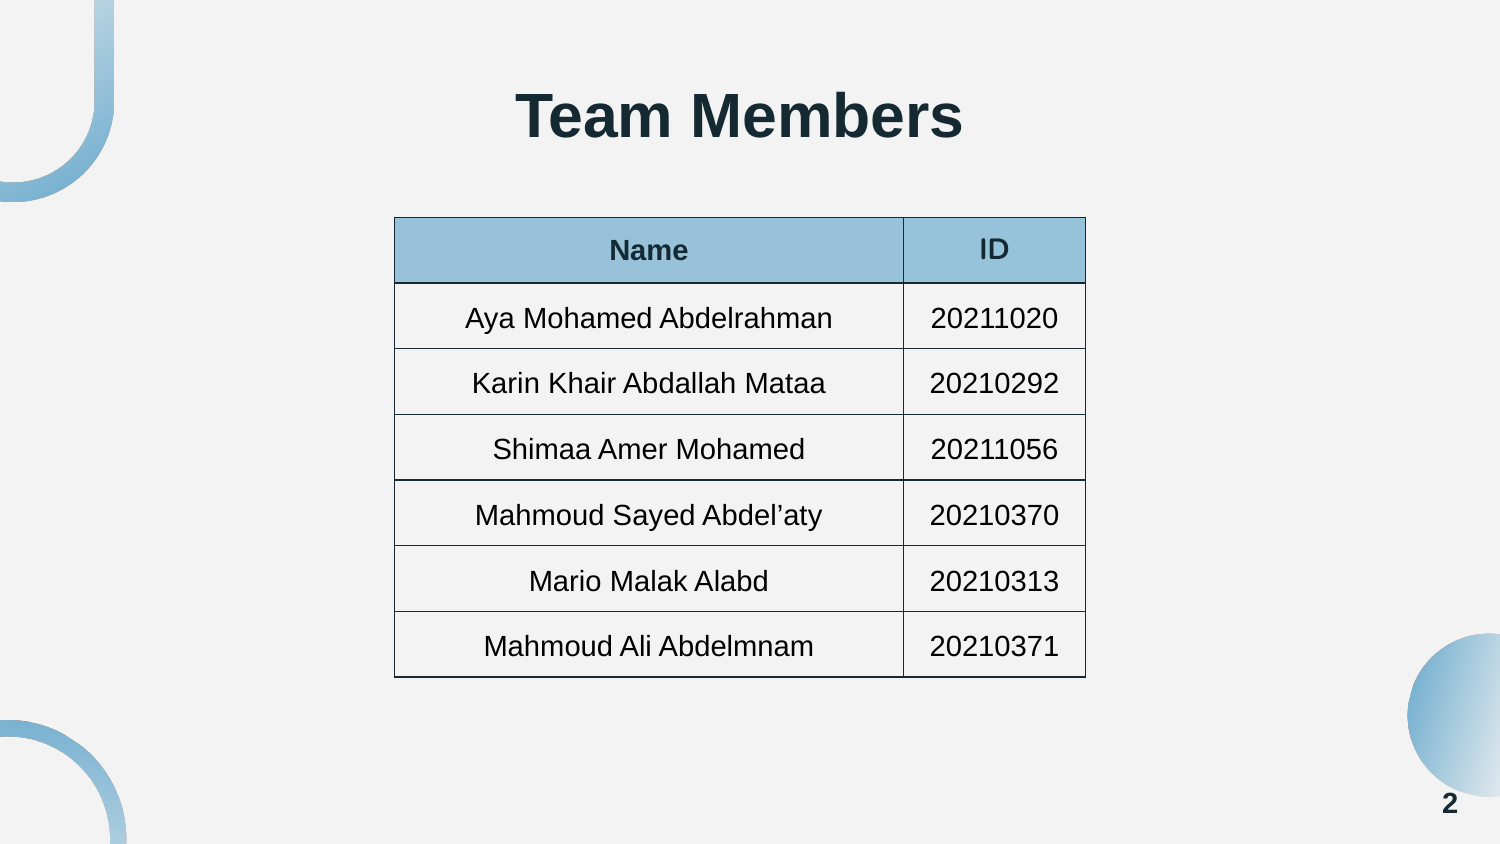

# Team Members
| Name | ID |
| --- | --- |
| Aya Mohamed Abdelrahman | 20211020 |
| Karin Khair Abdallah Mataa | 20210292 |
| Shimaa Amer Mohamed | 20211056 |
| Mahmoud Sayed Abdel’aty | 20210370 |
| Mario Malak Alabd | 20210313 |
| Mahmoud Ali Abdelmnam | 20210371 |
2